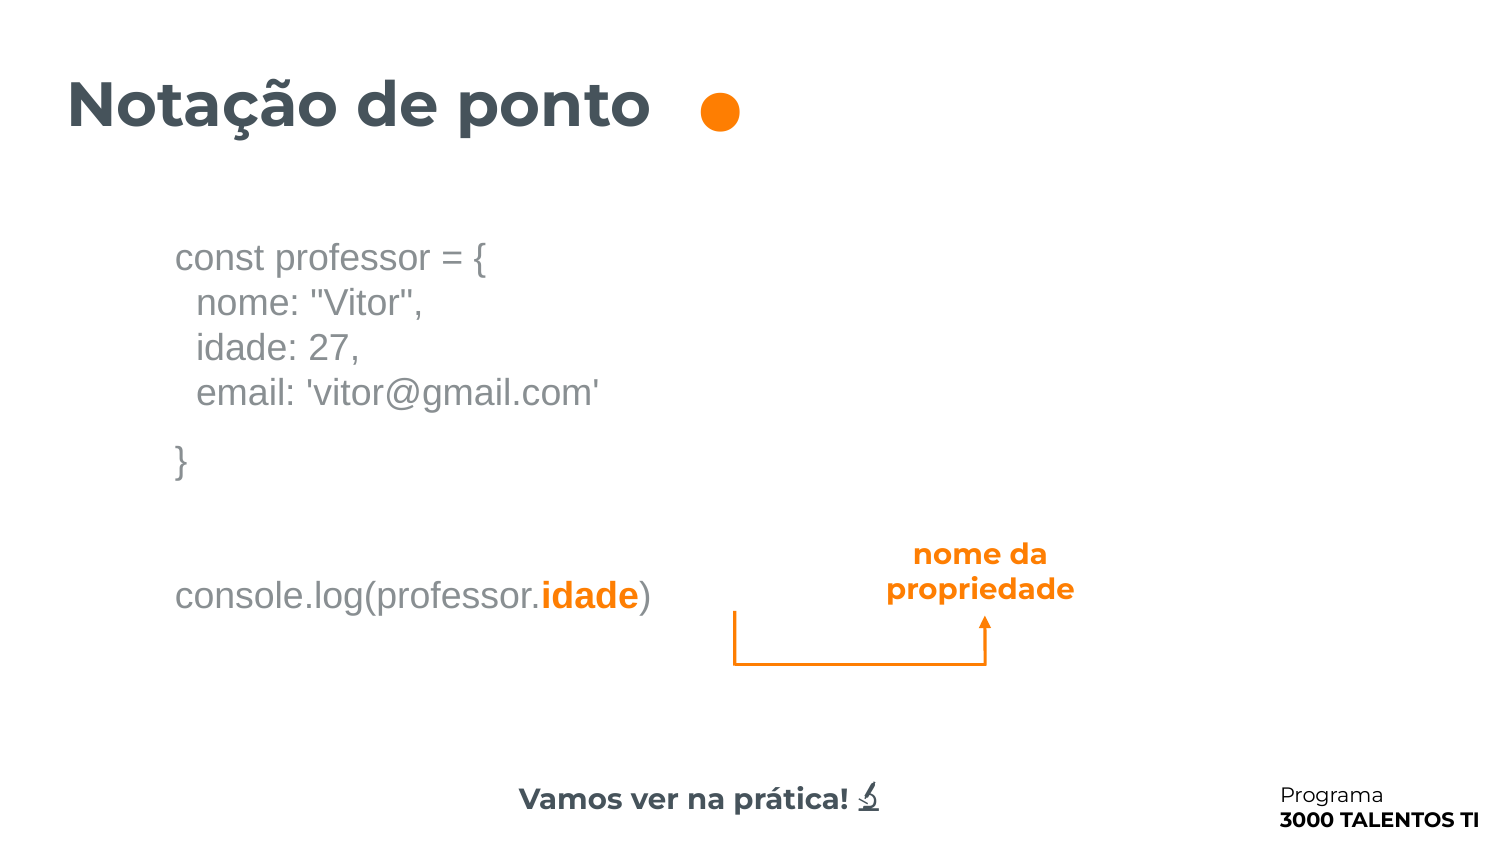

.
# Notação de ponto
const professor = {
  nome: "Vitor",
  idade: 27,
  email: 'vitor@gmail.com'
}

console.log(professor.idade)
nome da propriedade
Vamos ver na prática! 🔬